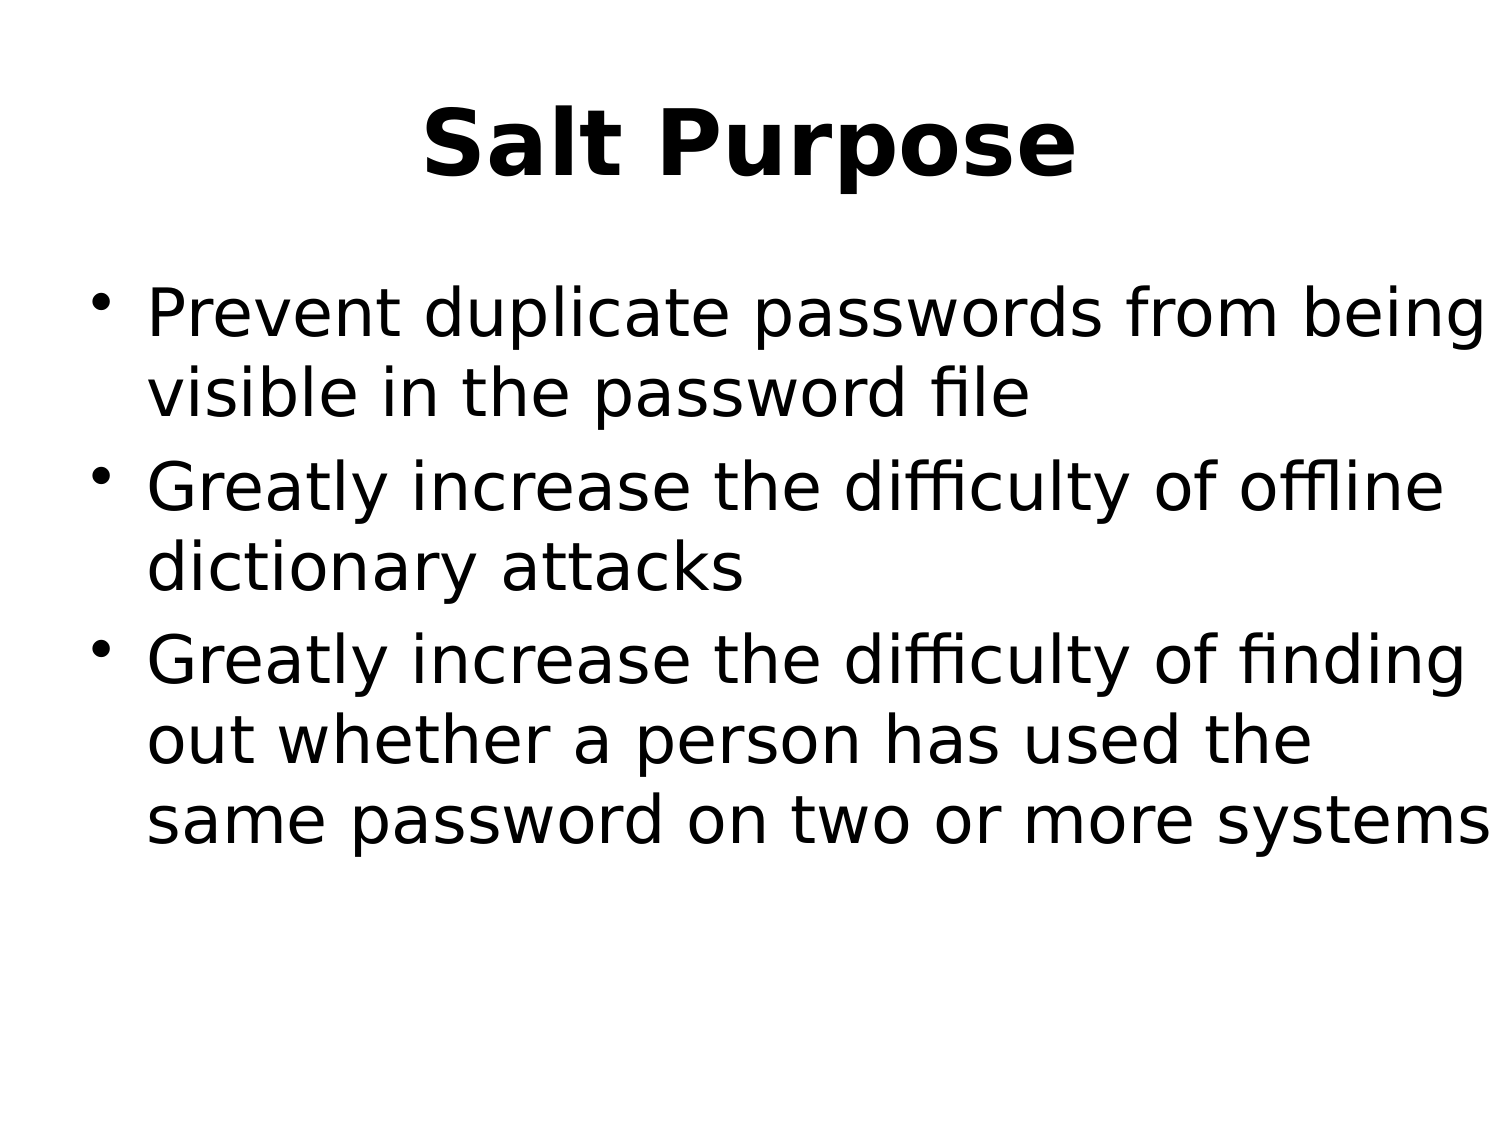

# Salt Purpose
Prevent duplicate passwords from being visible in the password file
Greatly increase the difficulty of offline dictionary attacks
Greatly increase the difficulty of finding out whether a person has used the same password on two or more systems